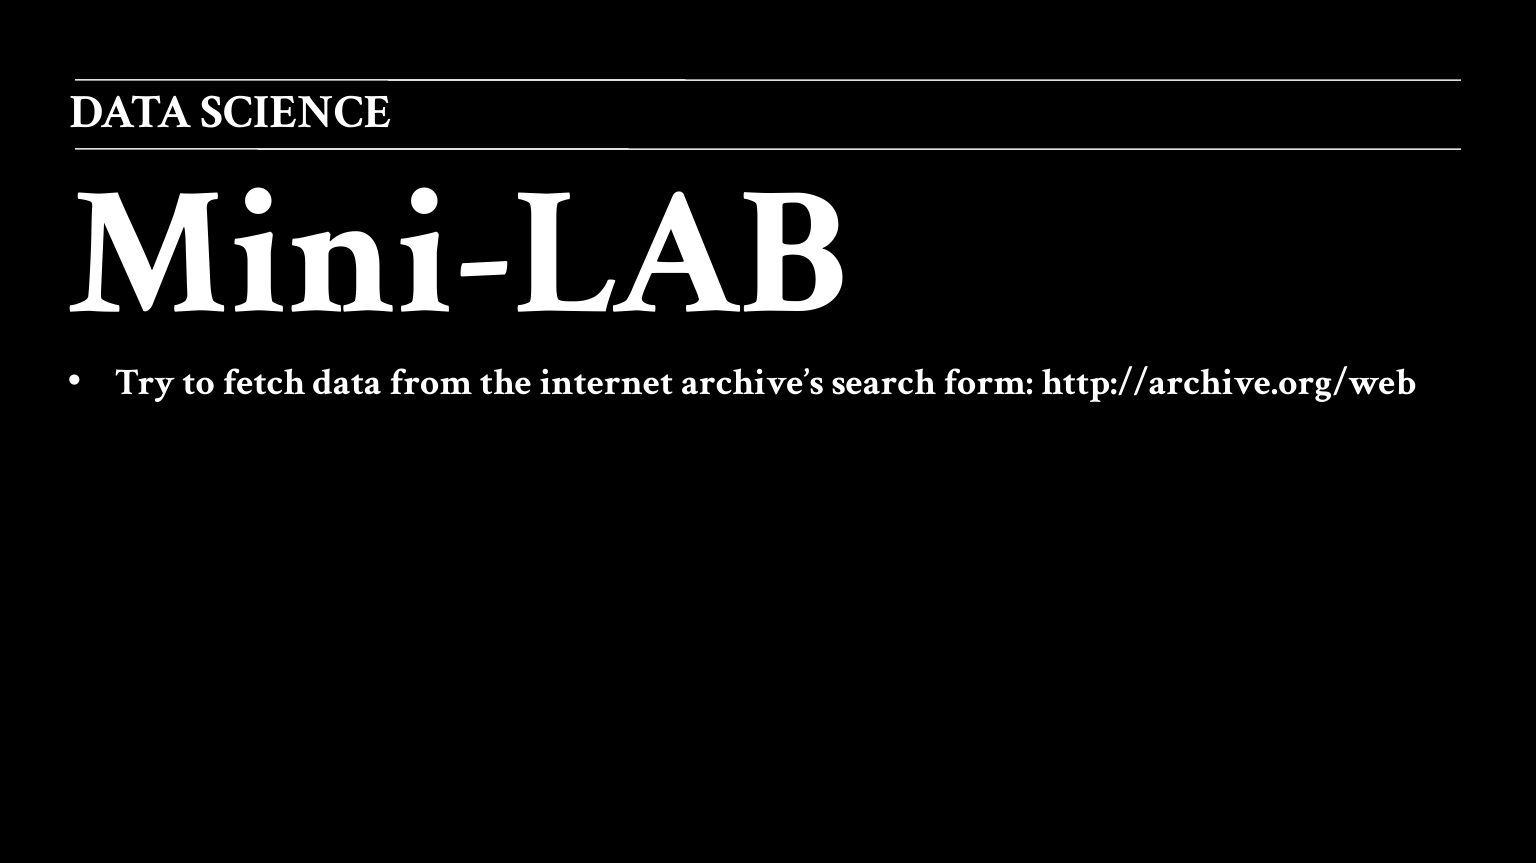

DATA SCIENCE

Mini-LAB
Try to fetch data from the internet archive’s search form: http://archive.org/web